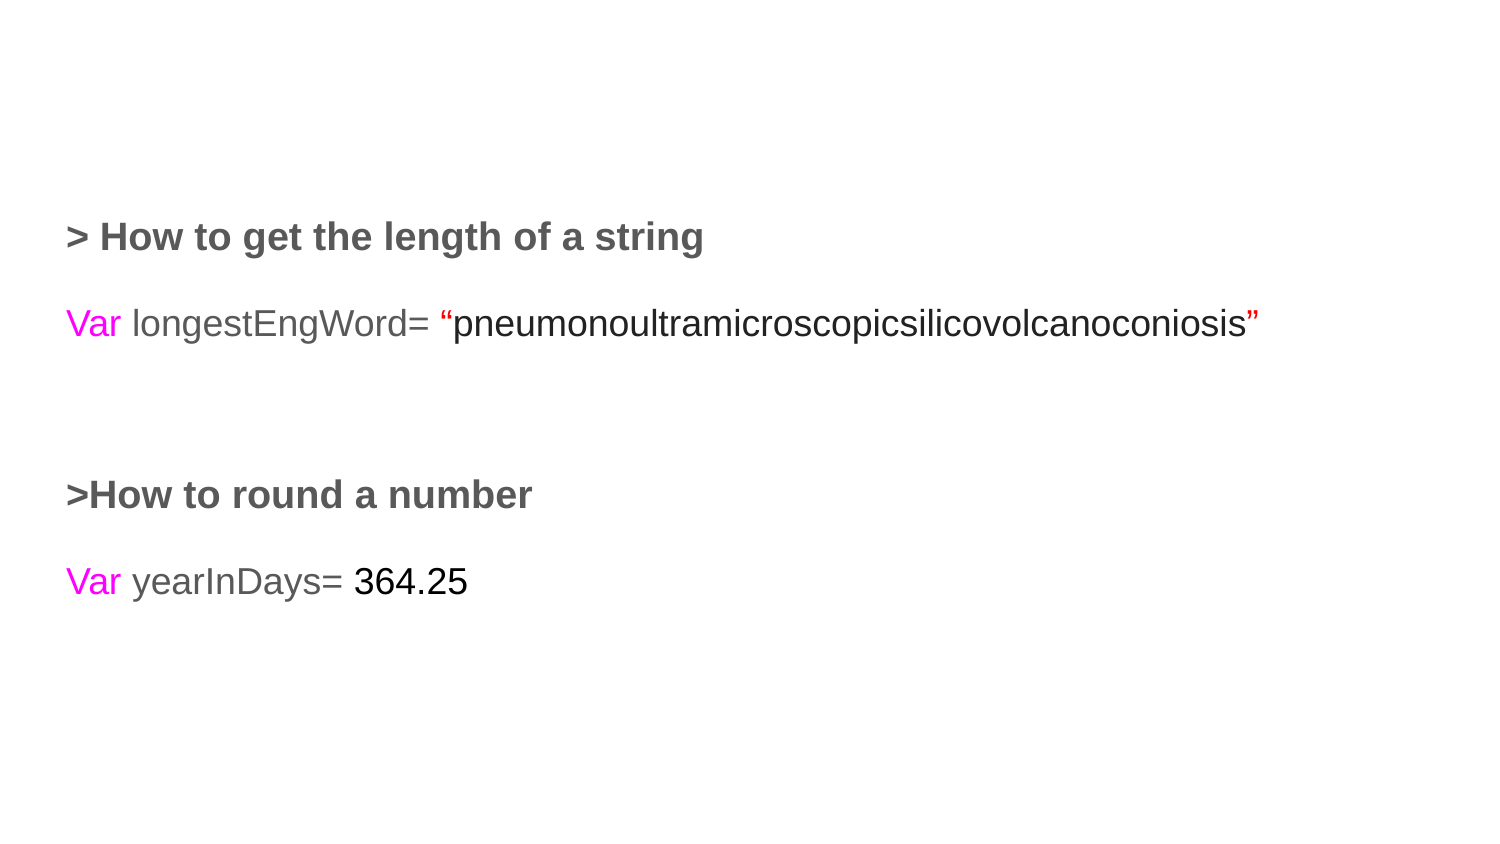

> How to get the length of a string
Var longestEngWord= “pneumonoultramicroscopicsilicovolcanoconiosis”

>How to round a number
Var yearInDays= 364.25